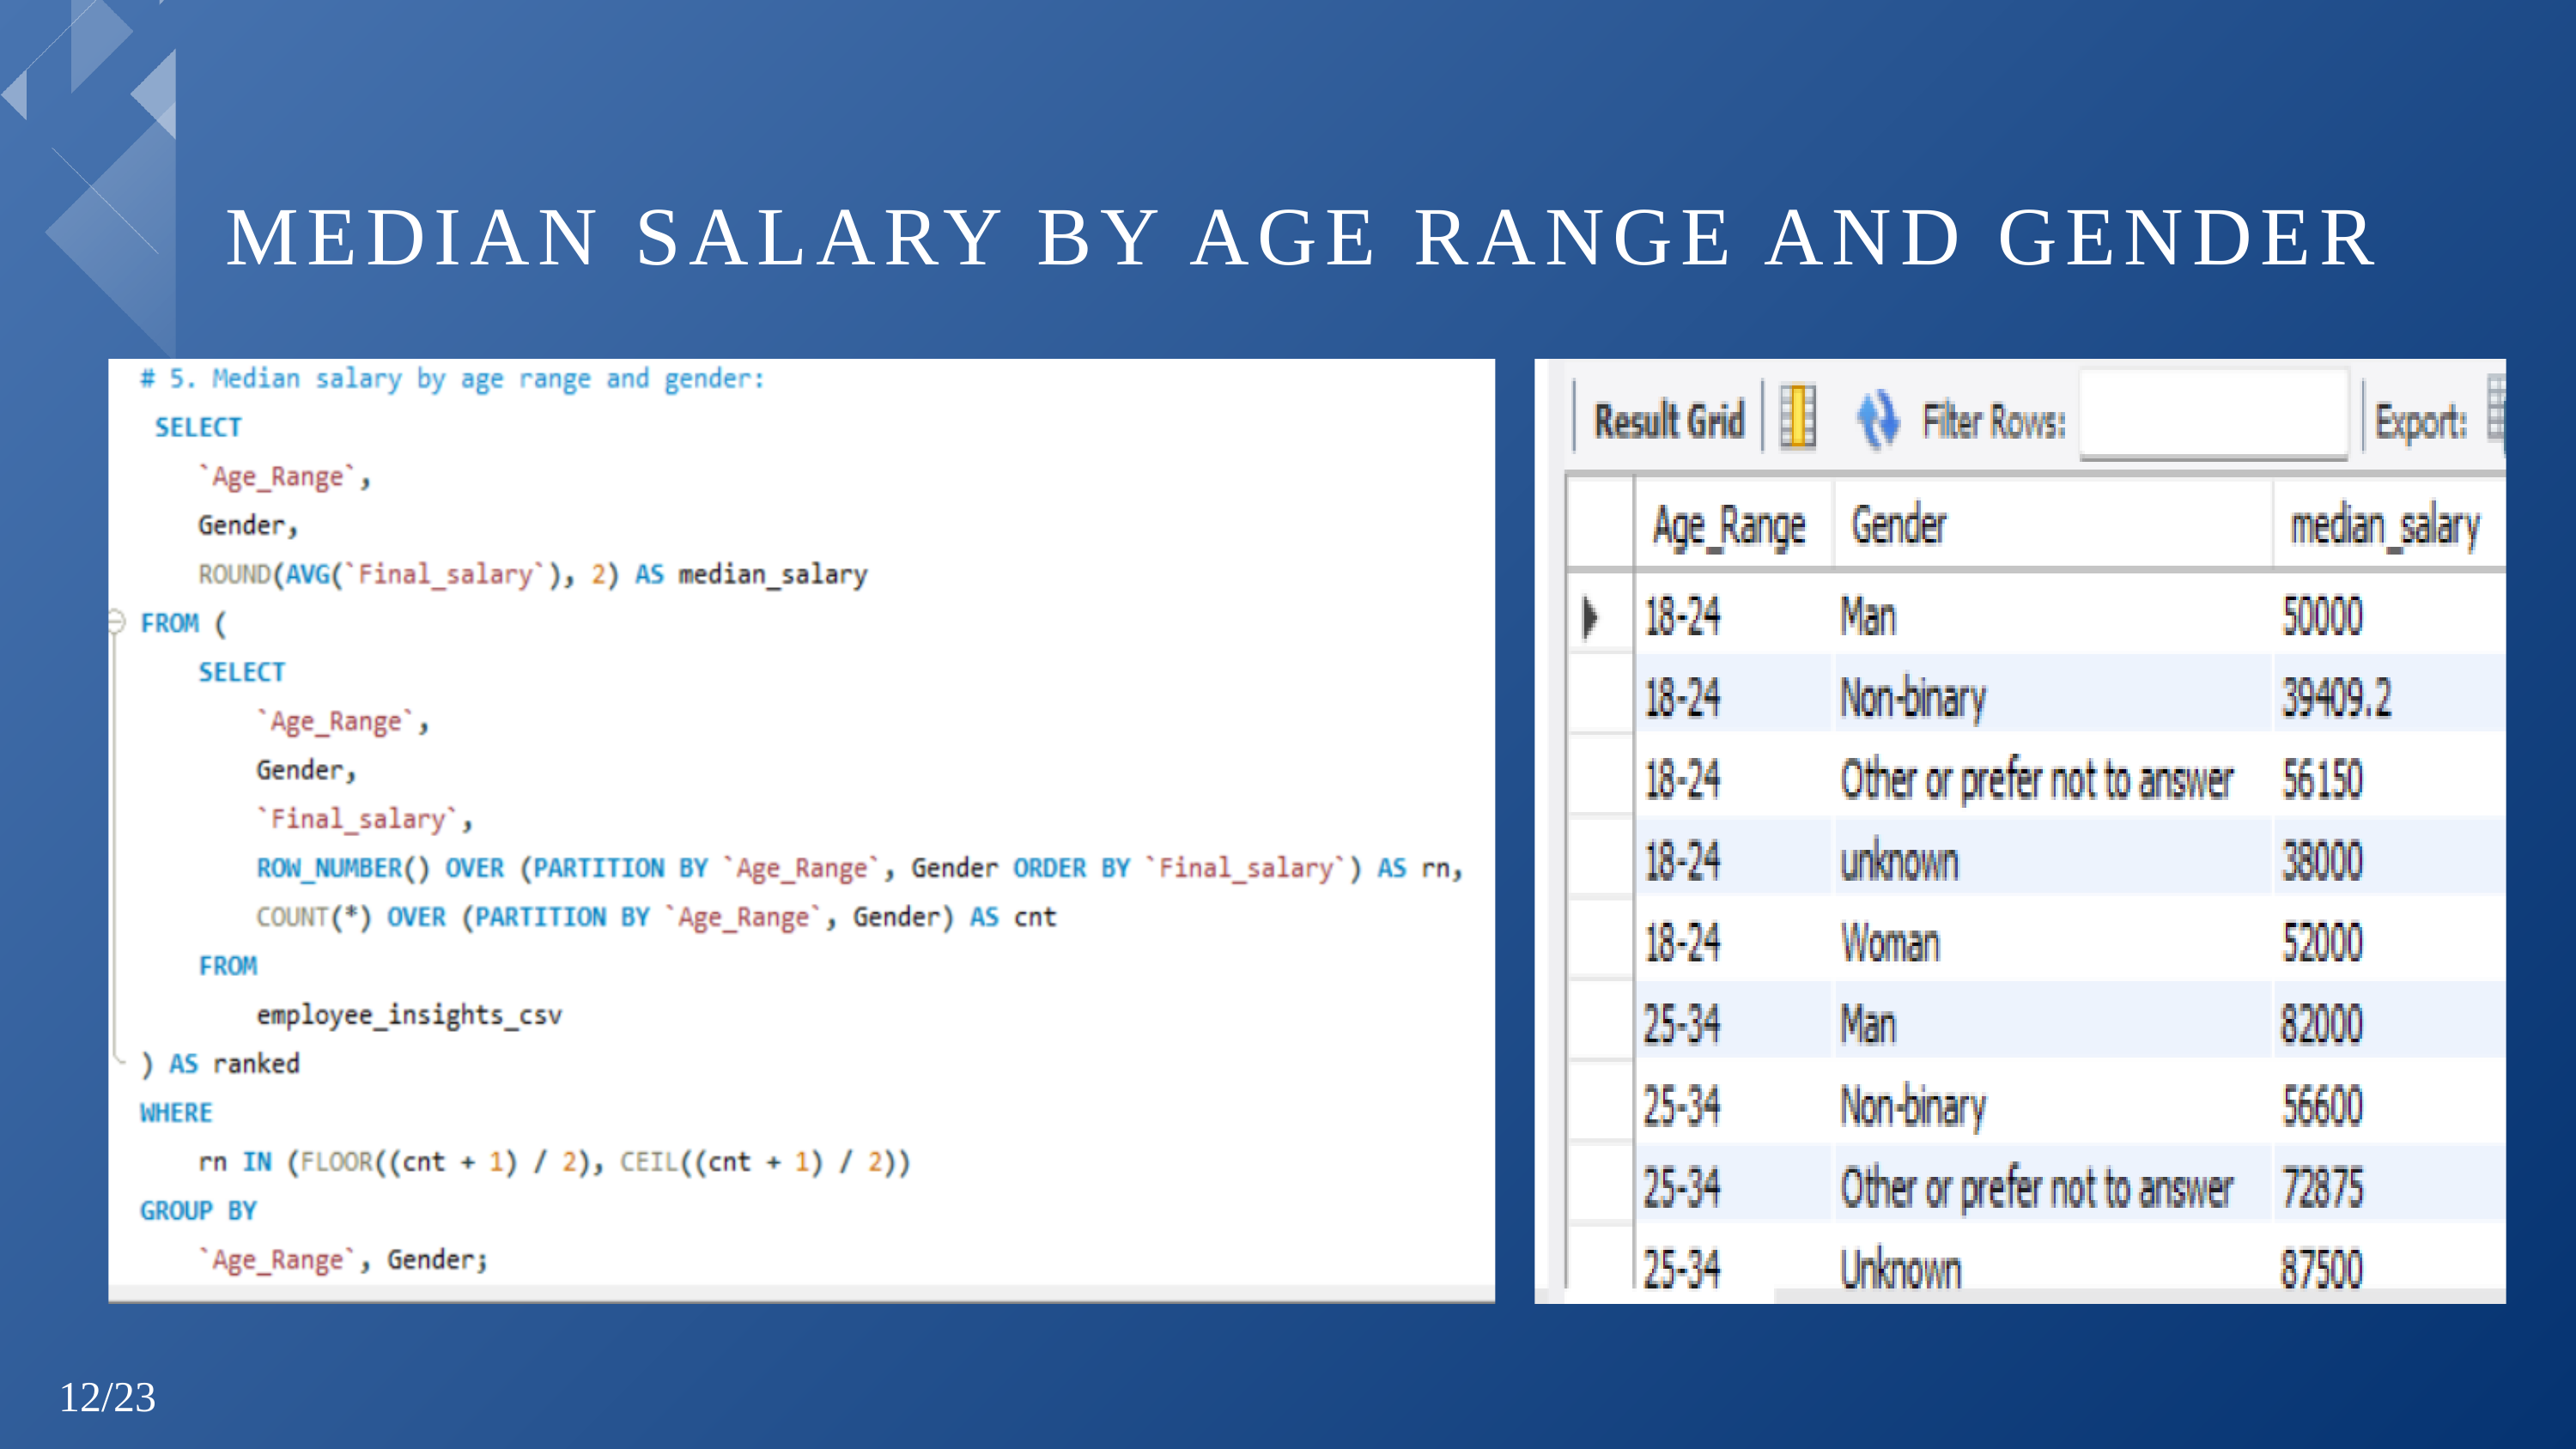

MEDIAN SALARY BY AGE RANGE AND GENDER

12/23